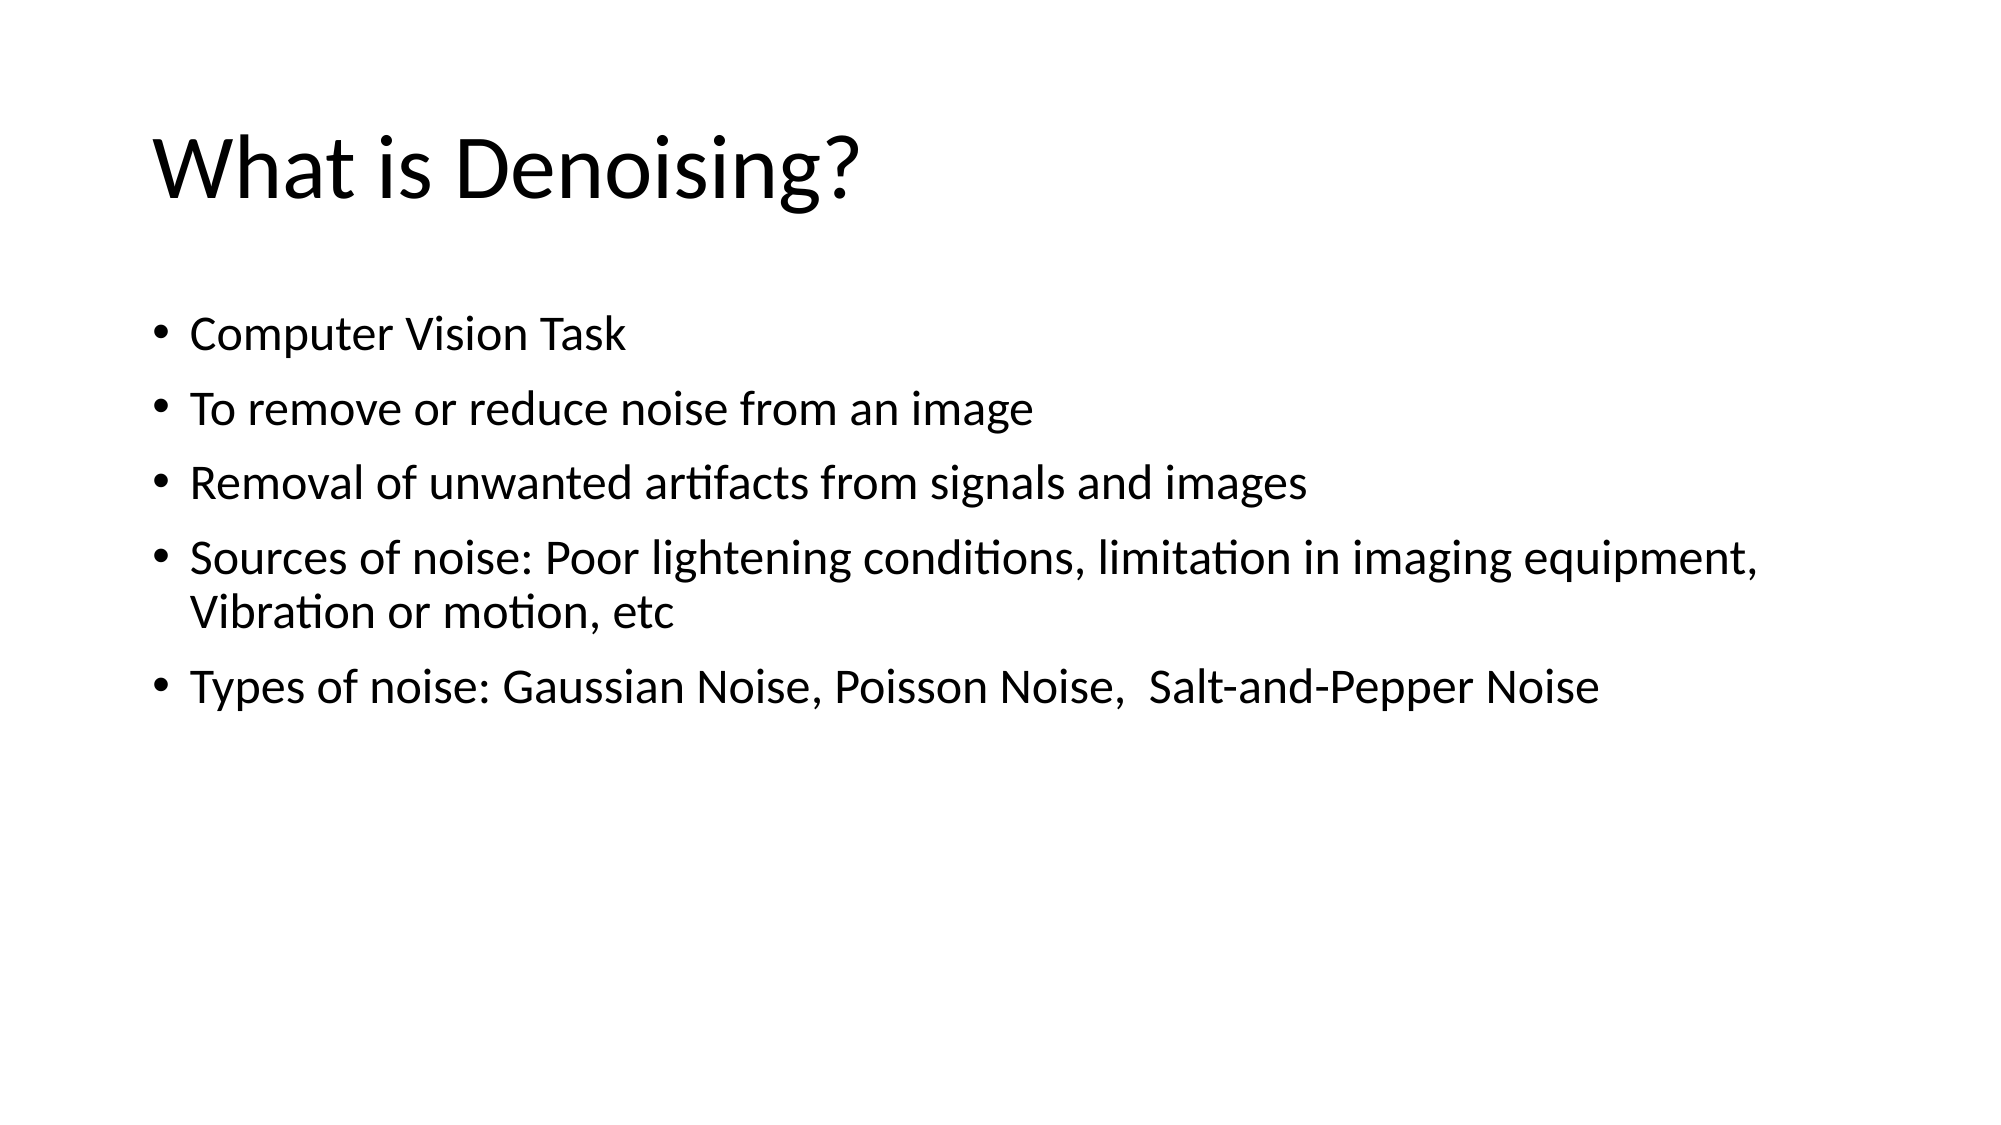

# What is Denoising?
Computer Vision Task
To remove or reduce noise from an image
Removal of unwanted artifacts from signals and images
Sources of noise: Poor lightening conditions, limitation in imaging equipment, Vibration or motion, etc
Types of noise: Gaussian Noise, Poisson Noise,  Salt-and-Pepper Noise